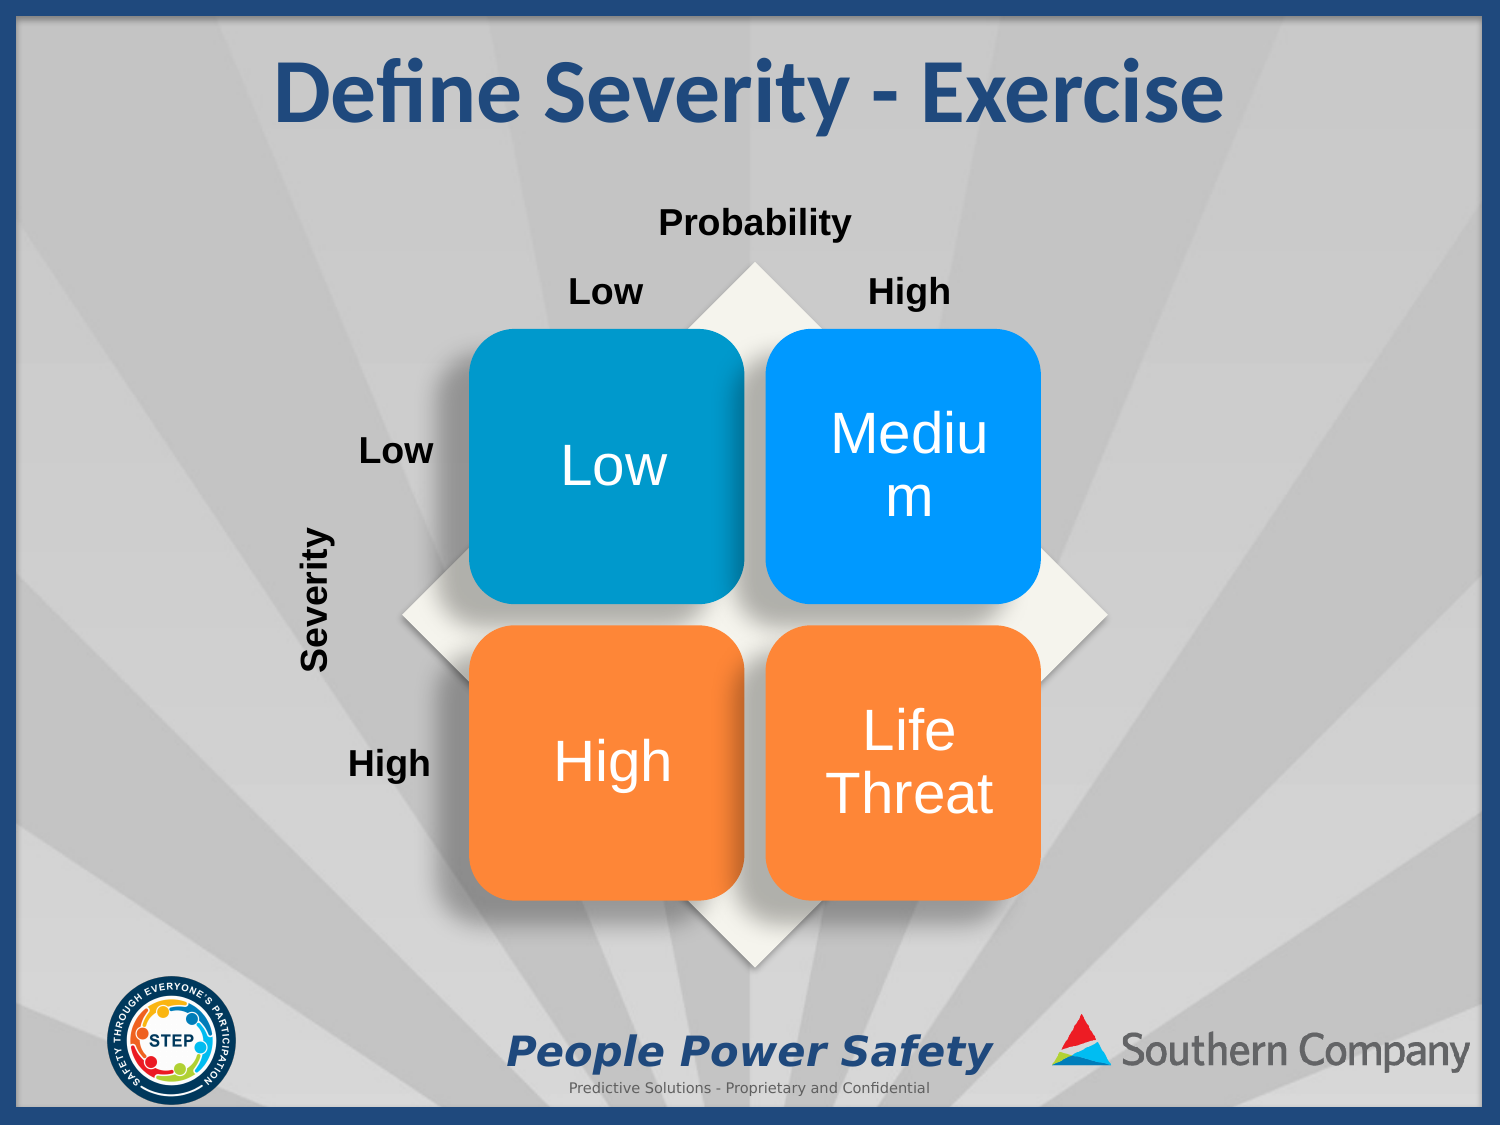

Define Severity - Exercise
Probability
Low
High
Low
Medium
High
Life Threat
Low
Severity
High